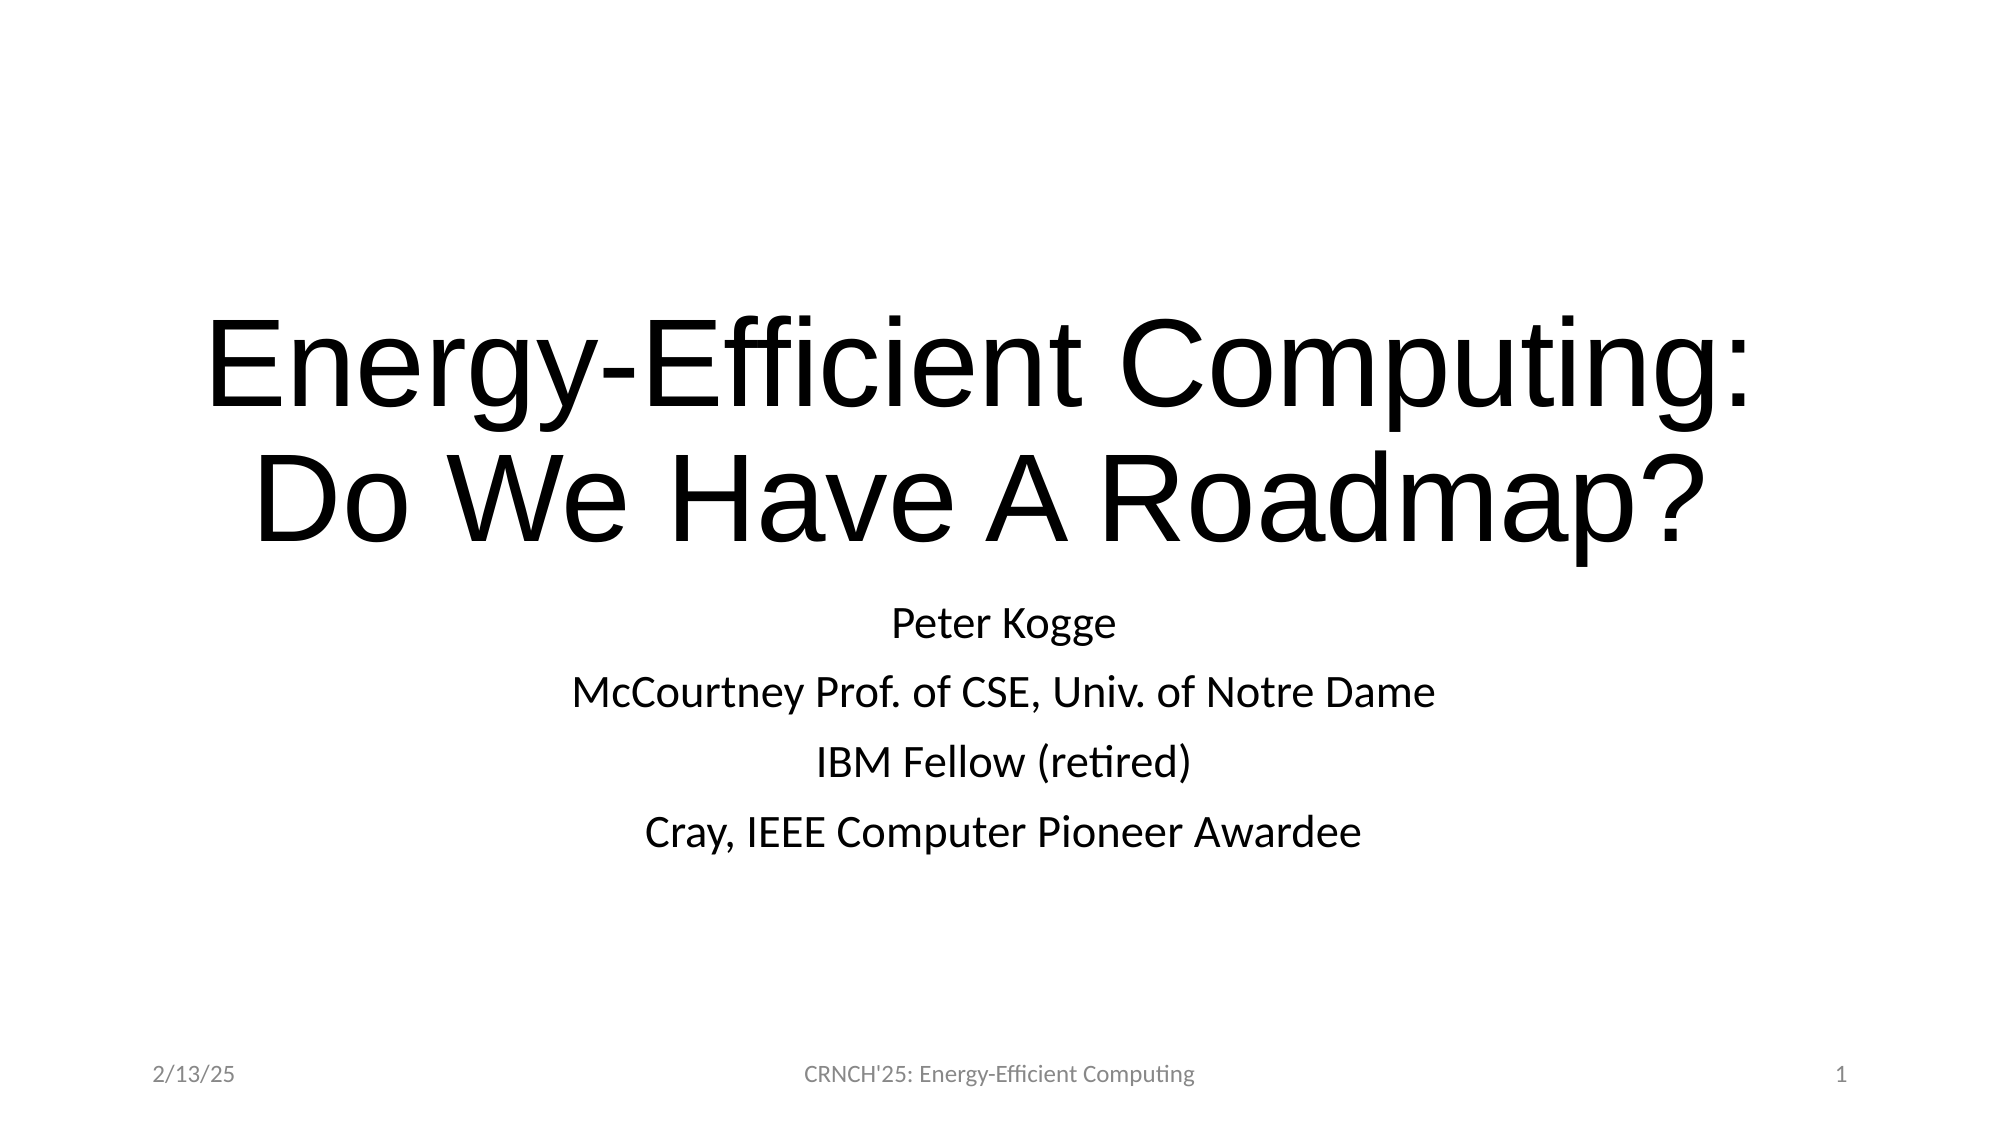

# Energy-Efficient Computing: Do We Have A Roadmap?
Peter Kogge
McCourtney Prof. of CSE, Univ. of Notre Dame
IBM Fellow (retired)
Cray, IEEE Computer Pioneer Awardee

2/13/25
CRNCH'25: Energy-Efficient Computing
1